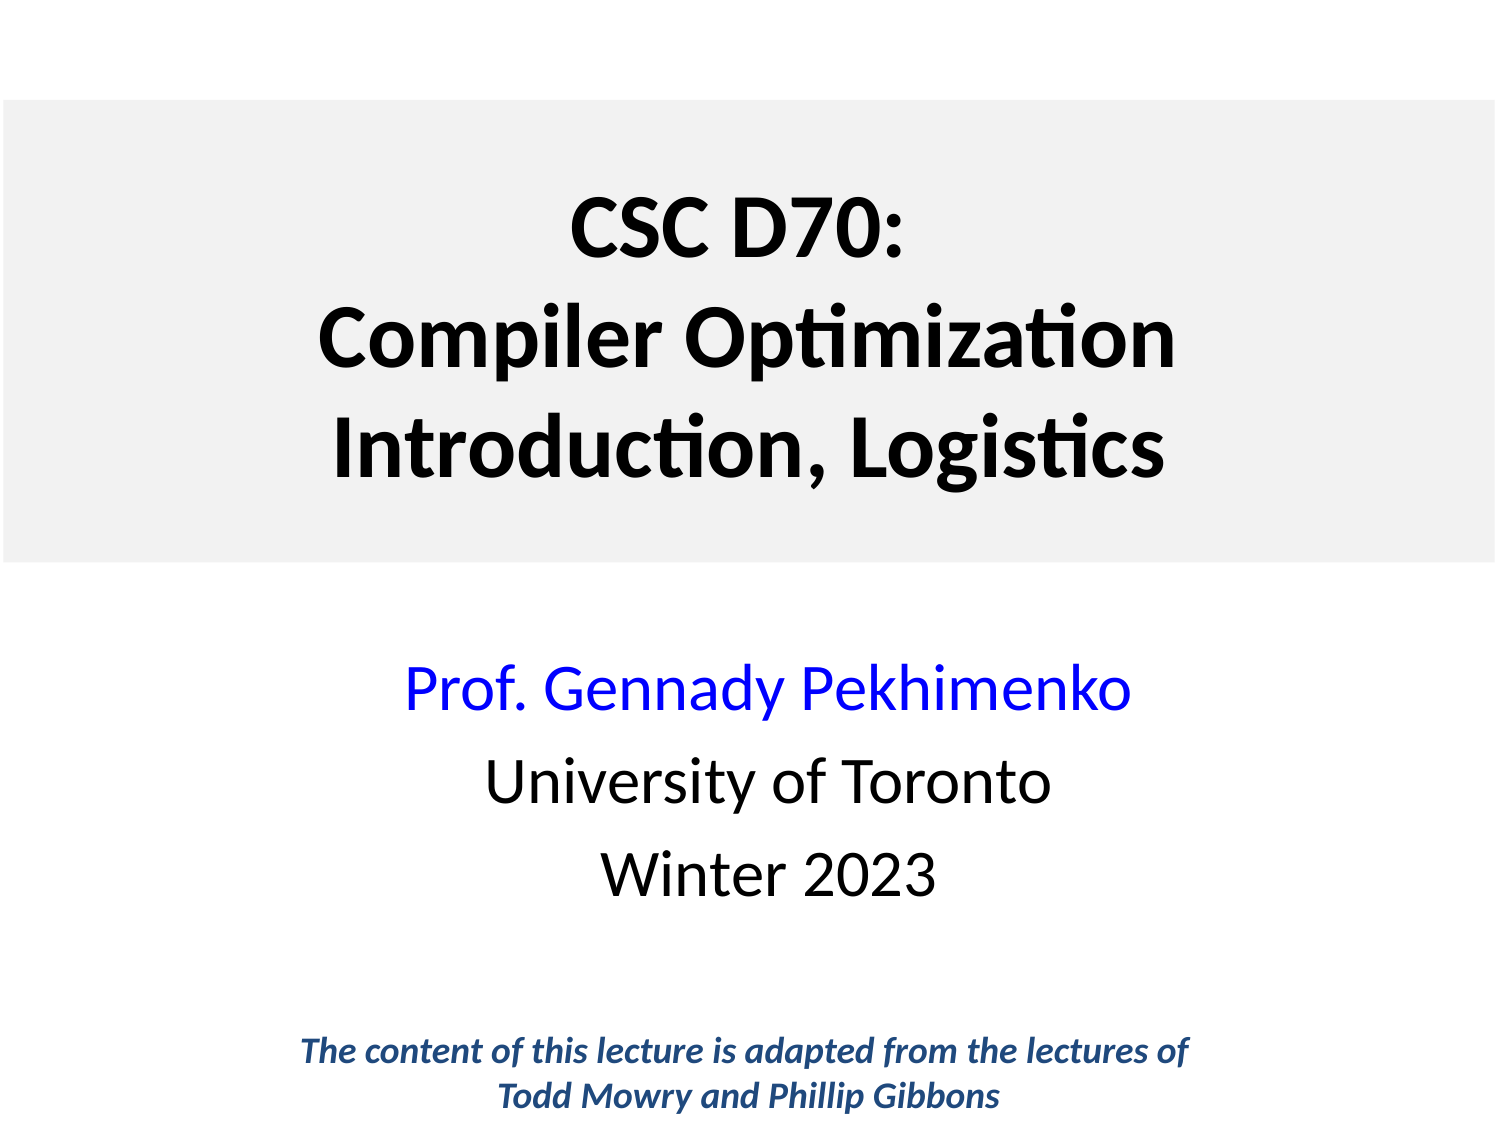

# CSC D70: Compiler Optimization Introduction, Logistics
Prof. Gennady Pekhimenko
University of Toronto
Winter 2023

The content of this lecture is adapted from the lectures of
Todd Mowry and Phillip Gibbons